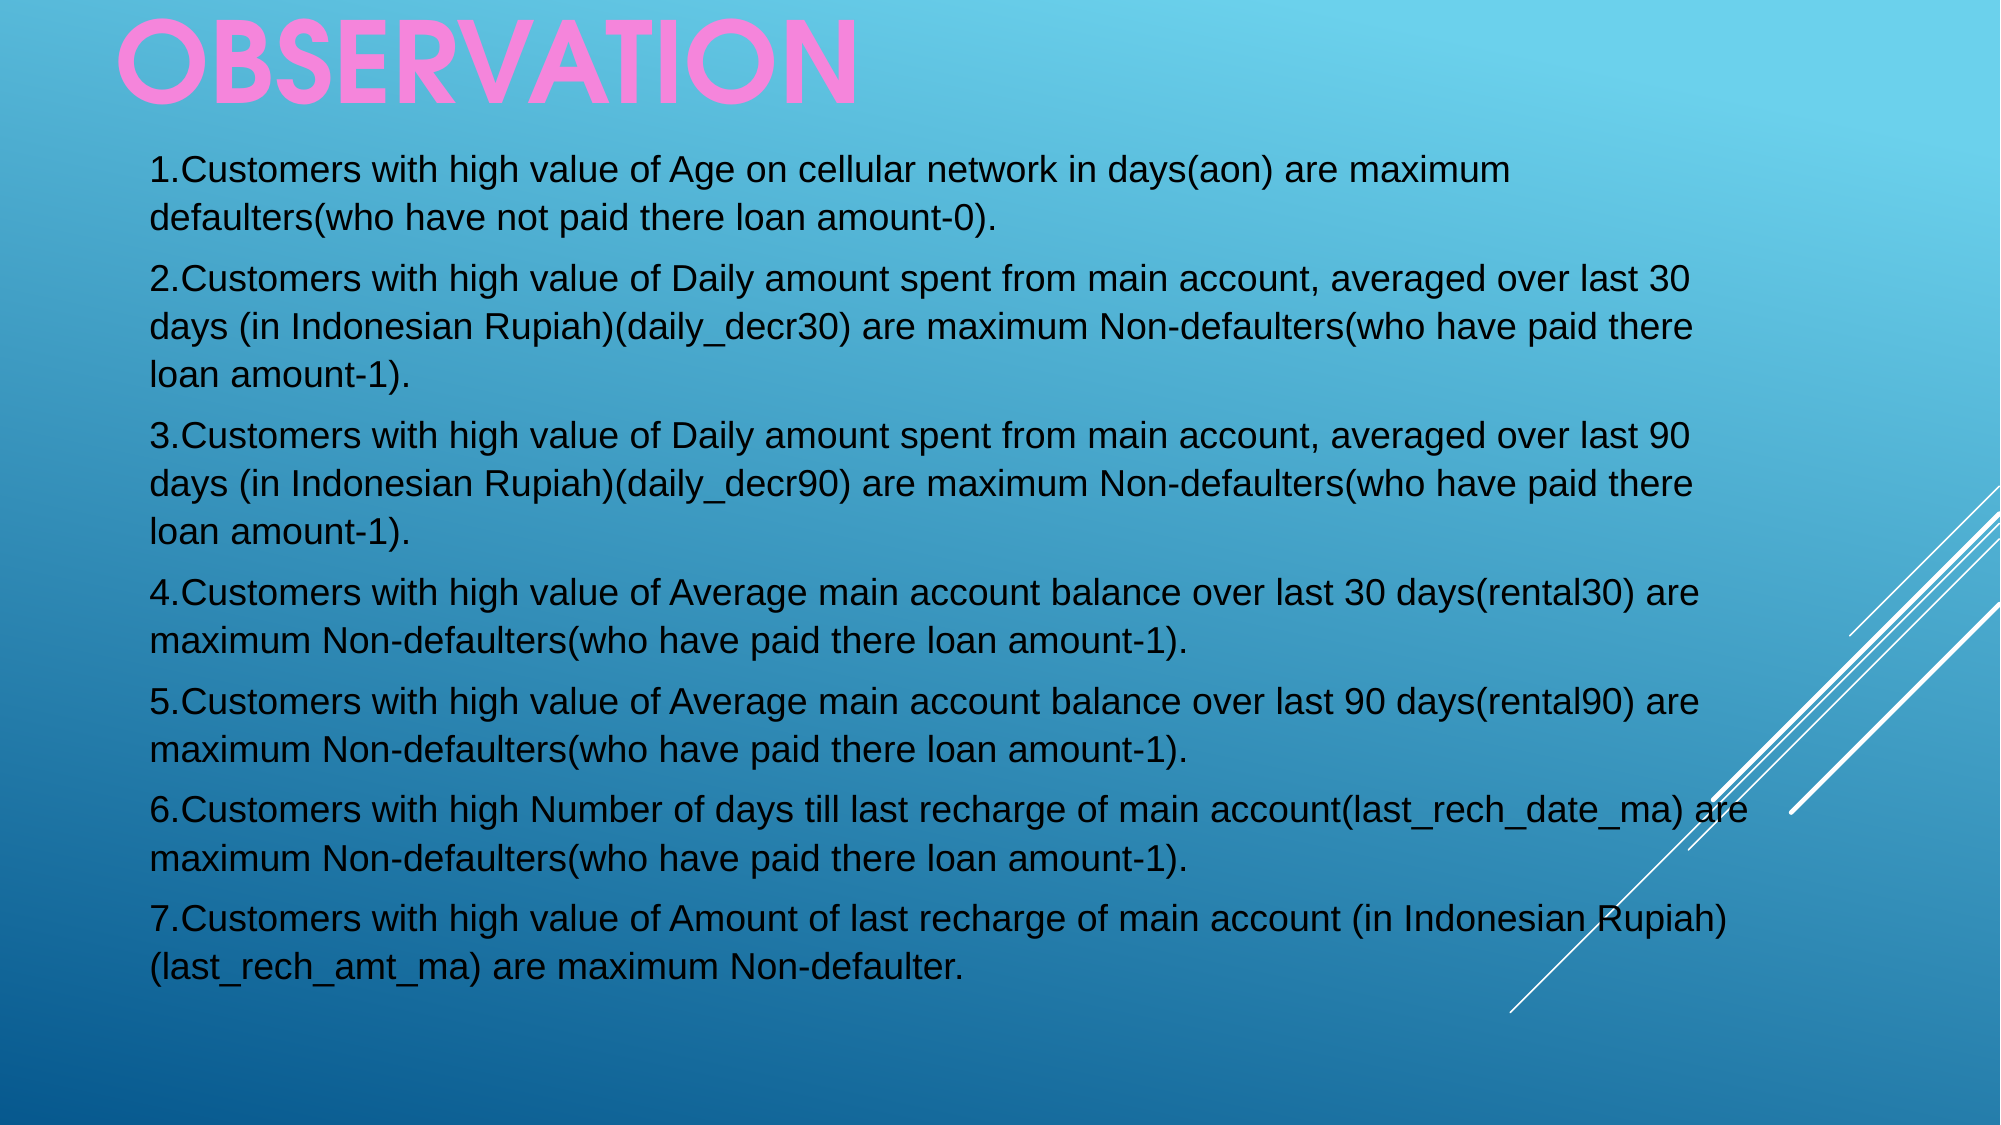

OBSERVATION
1.Customers with high value of Age on cellular network in days(aon) are maximum defaulters(who have not paid there loan amount-0).
2.Customers with high value of Daily amount spent from main account, averaged over last 30 days (in Indonesian Rupiah)(daily_decr30) are maximum Non-defaulters(who have paid there loan amount-1).
3.Customers with high value of Daily amount spent from main account, averaged over last 90 days (in Indonesian Rupiah)(daily_decr90) are maximum Non-defaulters(who have paid there loan amount-1).
4.Customers with high value of Average main account balance over last 30 days(rental30) are maximum Non-defaulters(who have paid there loan amount-1).
5.Customers with high value of Average main account balance over last 90 days(rental90) are maximum Non-defaulters(who have paid there loan amount-1).
6.Customers with high Number of days till last recharge of main account(last_rech_date_ma) are maximum Non-defaulters(who have paid there loan amount-1).
7.Customers with high value of Amount of last recharge of main account (in Indonesian Rupiah)(last_rech_amt_ma) are maximum Non-defaulter.